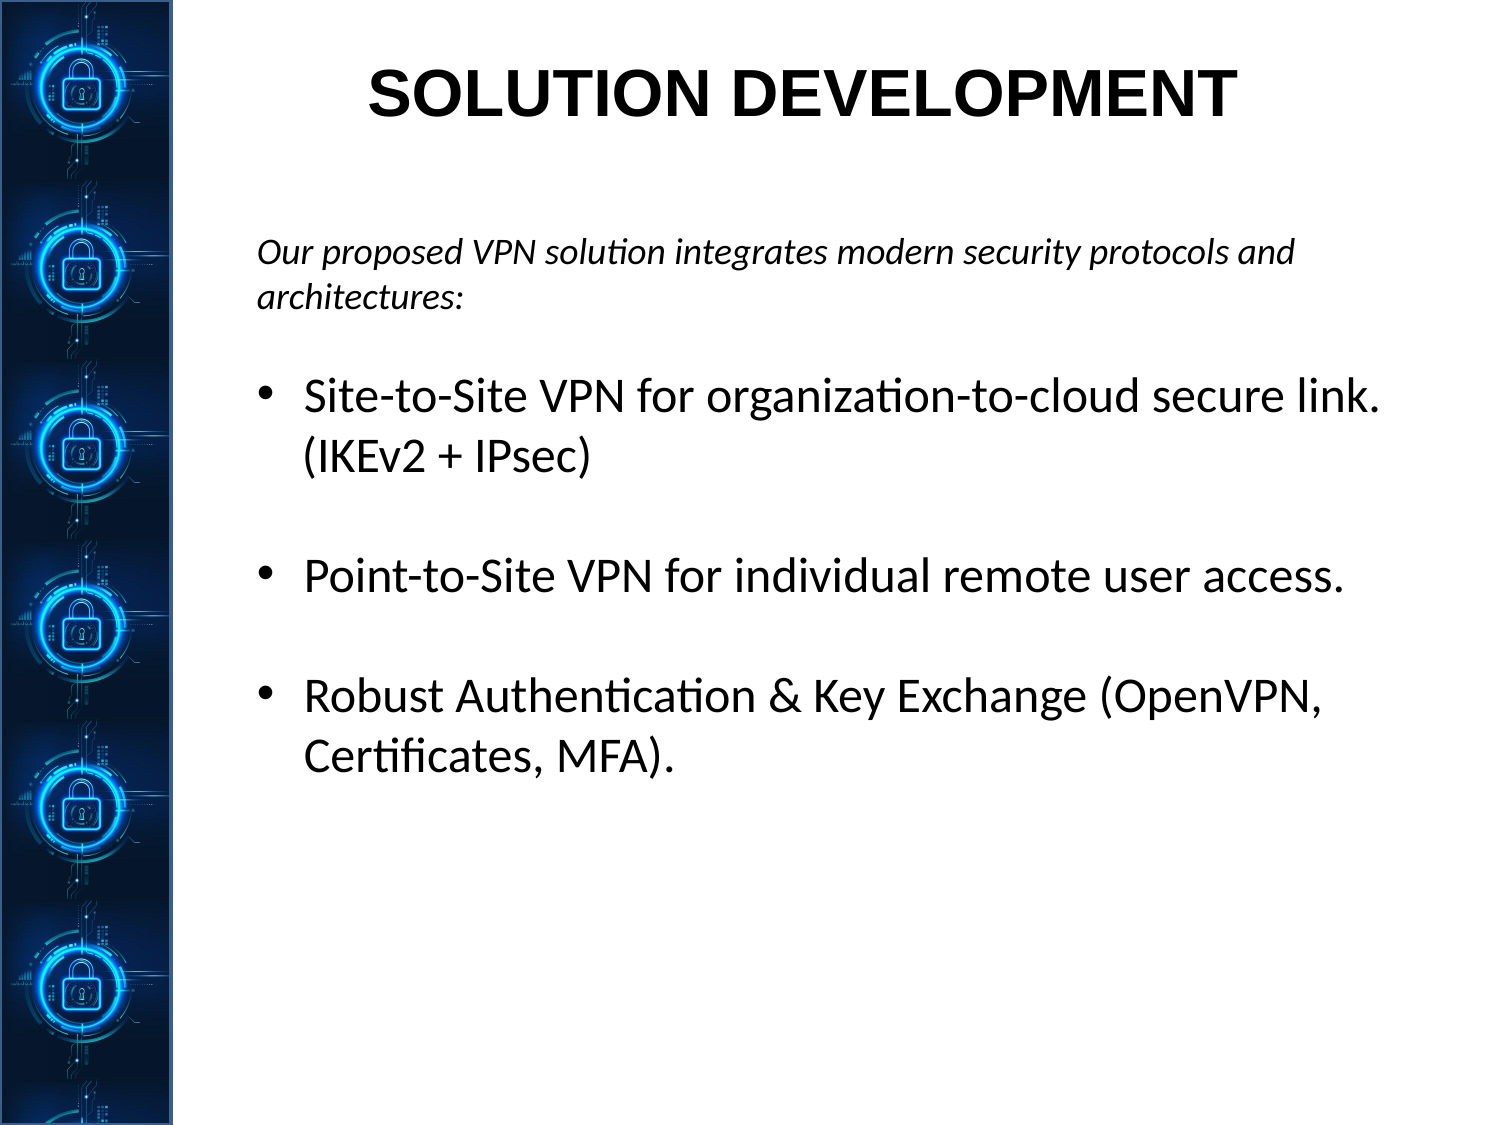

SOLUTION DEVELOPMENT
Our proposed VPN solution integrates modern security protocols and architectures:

Site-to-Site VPN for organization-to-cloud secure link.
    (IKEv2 + IPsec)

Point-to-Site VPN for individual remote user access.

Robust Authentication & Key Exchange (OpenVPN, Certificates, MFA).